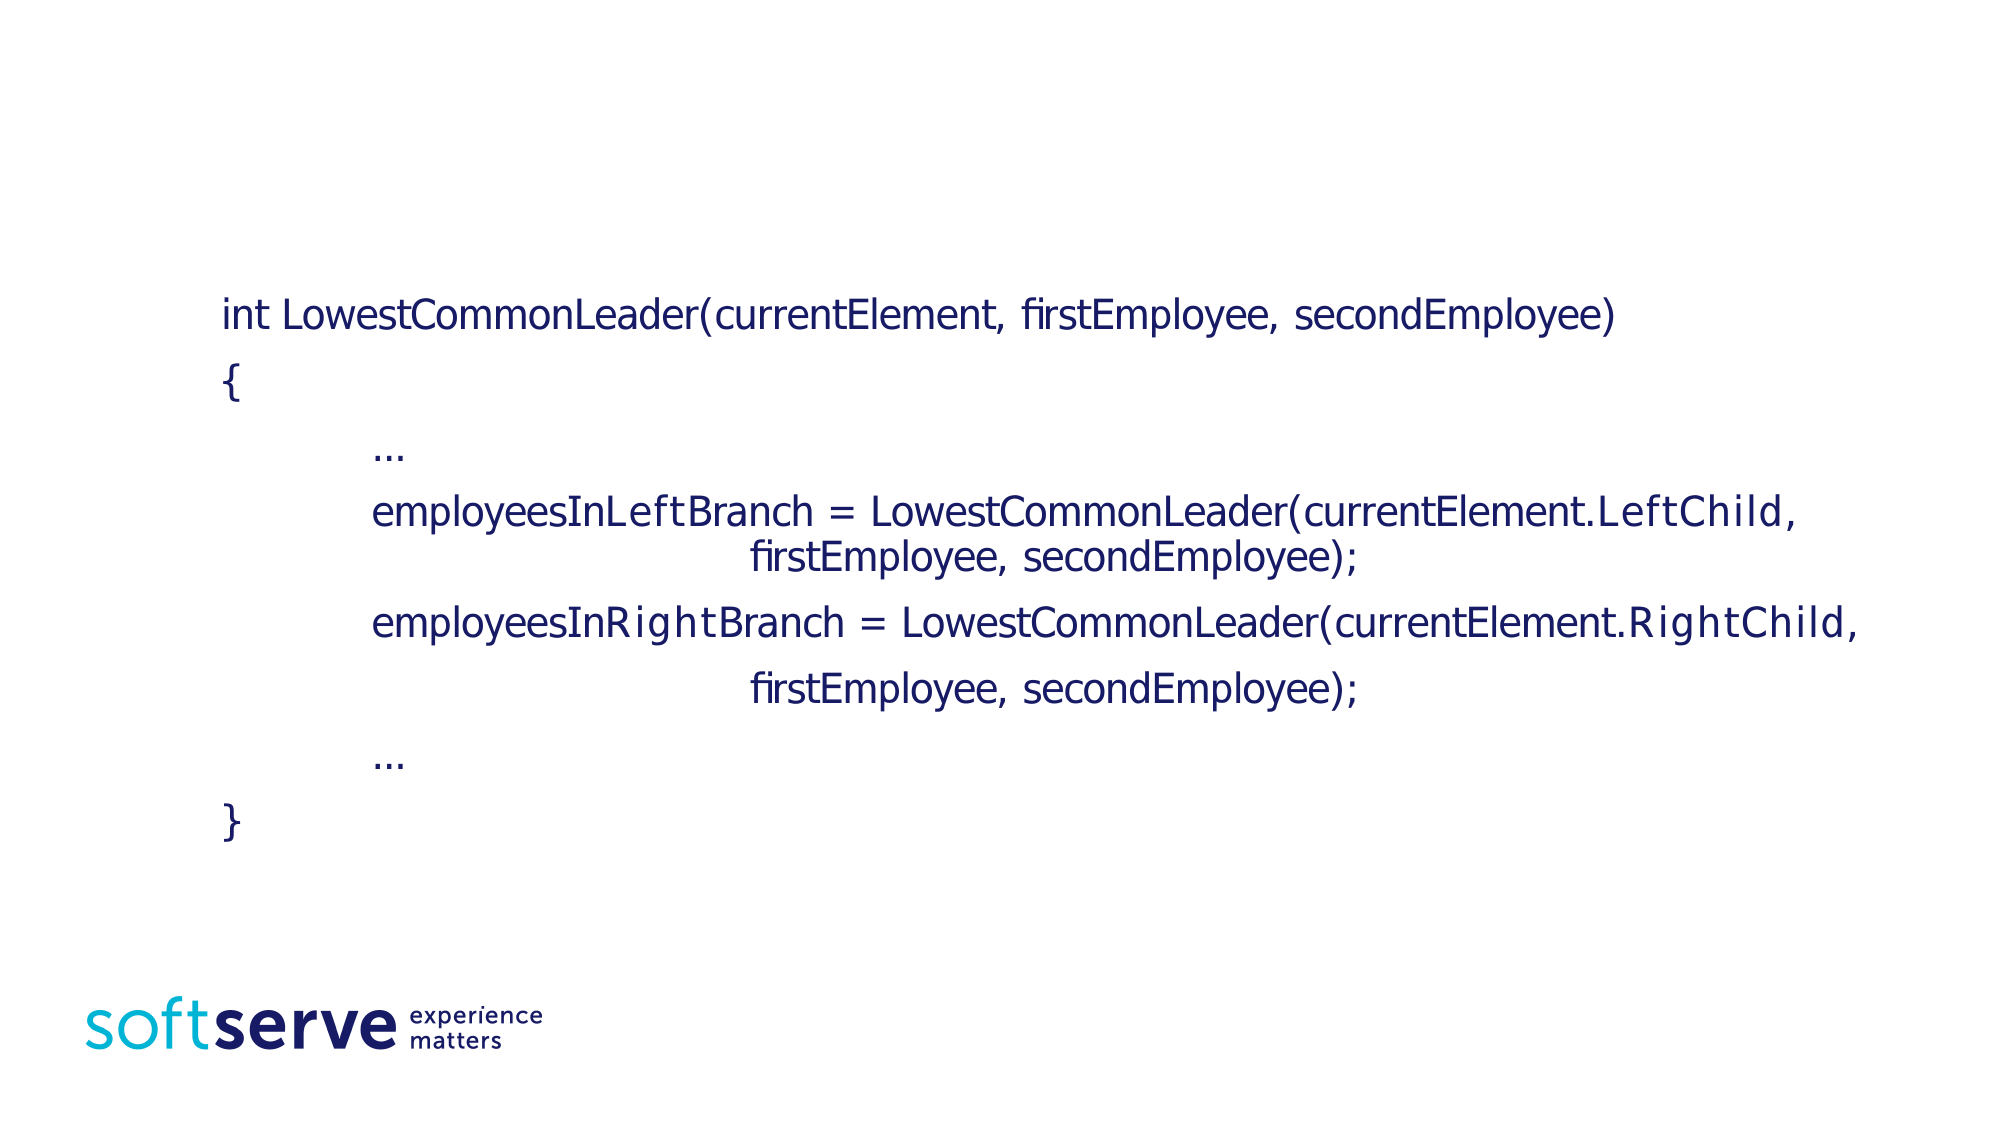

#
int LowestCommonLeader(currentElement, firstEmployee, secondEmployee)
{
	…
	employeesInLeftBranch = LowestCommonLeader(currentElement.LeftChild, 				      firstEmployee, secondEmployee);
	employeesInRightBranch = LowestCommonLeader(currentElement.RightChild,
			      firstEmployee, secondEmployee);
	…
}